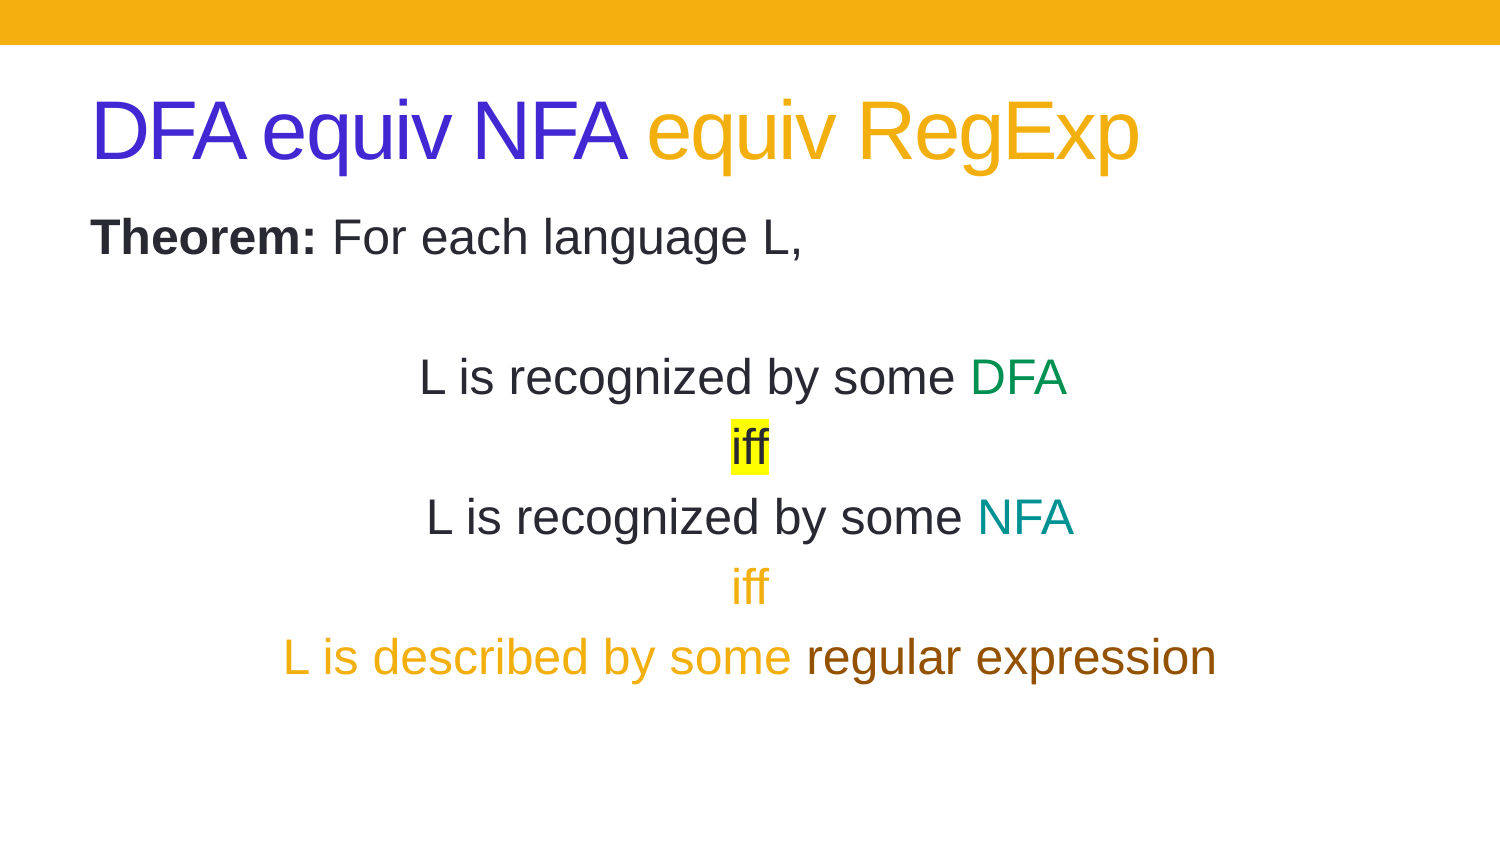

# DFA equiv NFA equiv RegExp
Theorem: For each language L,

L is recognized by some DFA
iff
L is recognized by some NFA
iff
L is described by some regular expression